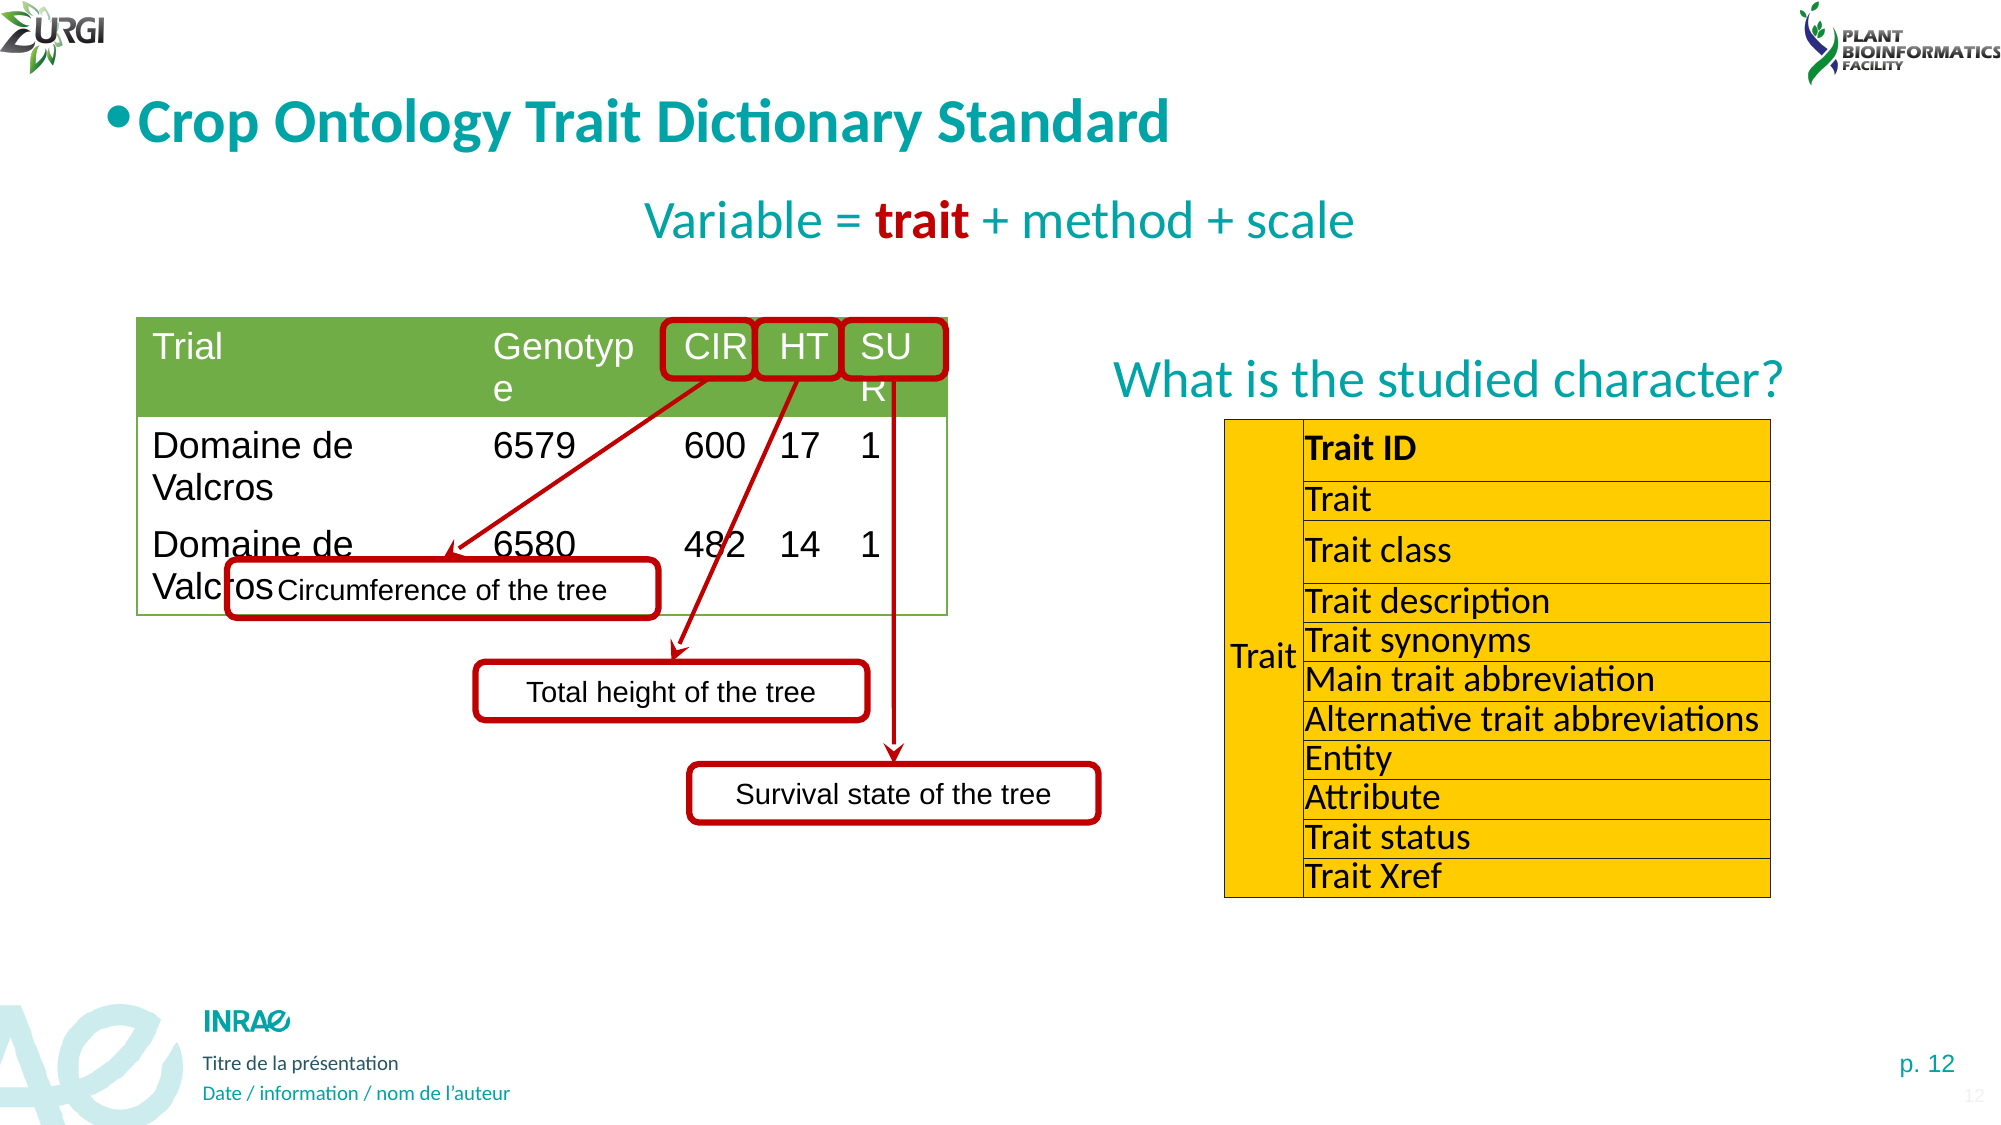

# Crop Ontology Trait Dictionary Standard
Variable = trait + method + scale

What is the studied character?
| Trial | Genotype | CIR | HT | SUR |
| --- | --- | --- | --- | --- |
| Domaine de Valcros | 6579 | 600 | 17 | 1 |
| Domaine de Valcros | 6580 | 482 | 14 | 1 |

Total height of the tree

Survival state of the tree

Circumference of the tree
| Trait | Trait ID |
| --- | --- |
|  | Trait |
|  | Trait class |
|  | Trait description |
|  | Trait synonyms |
|  | Main trait abbreviation |
|  | Alternative trait abbreviations |
|  | Entity |
|  | Attribute |
|  | Trait status |
|  | Trait Xref |
12